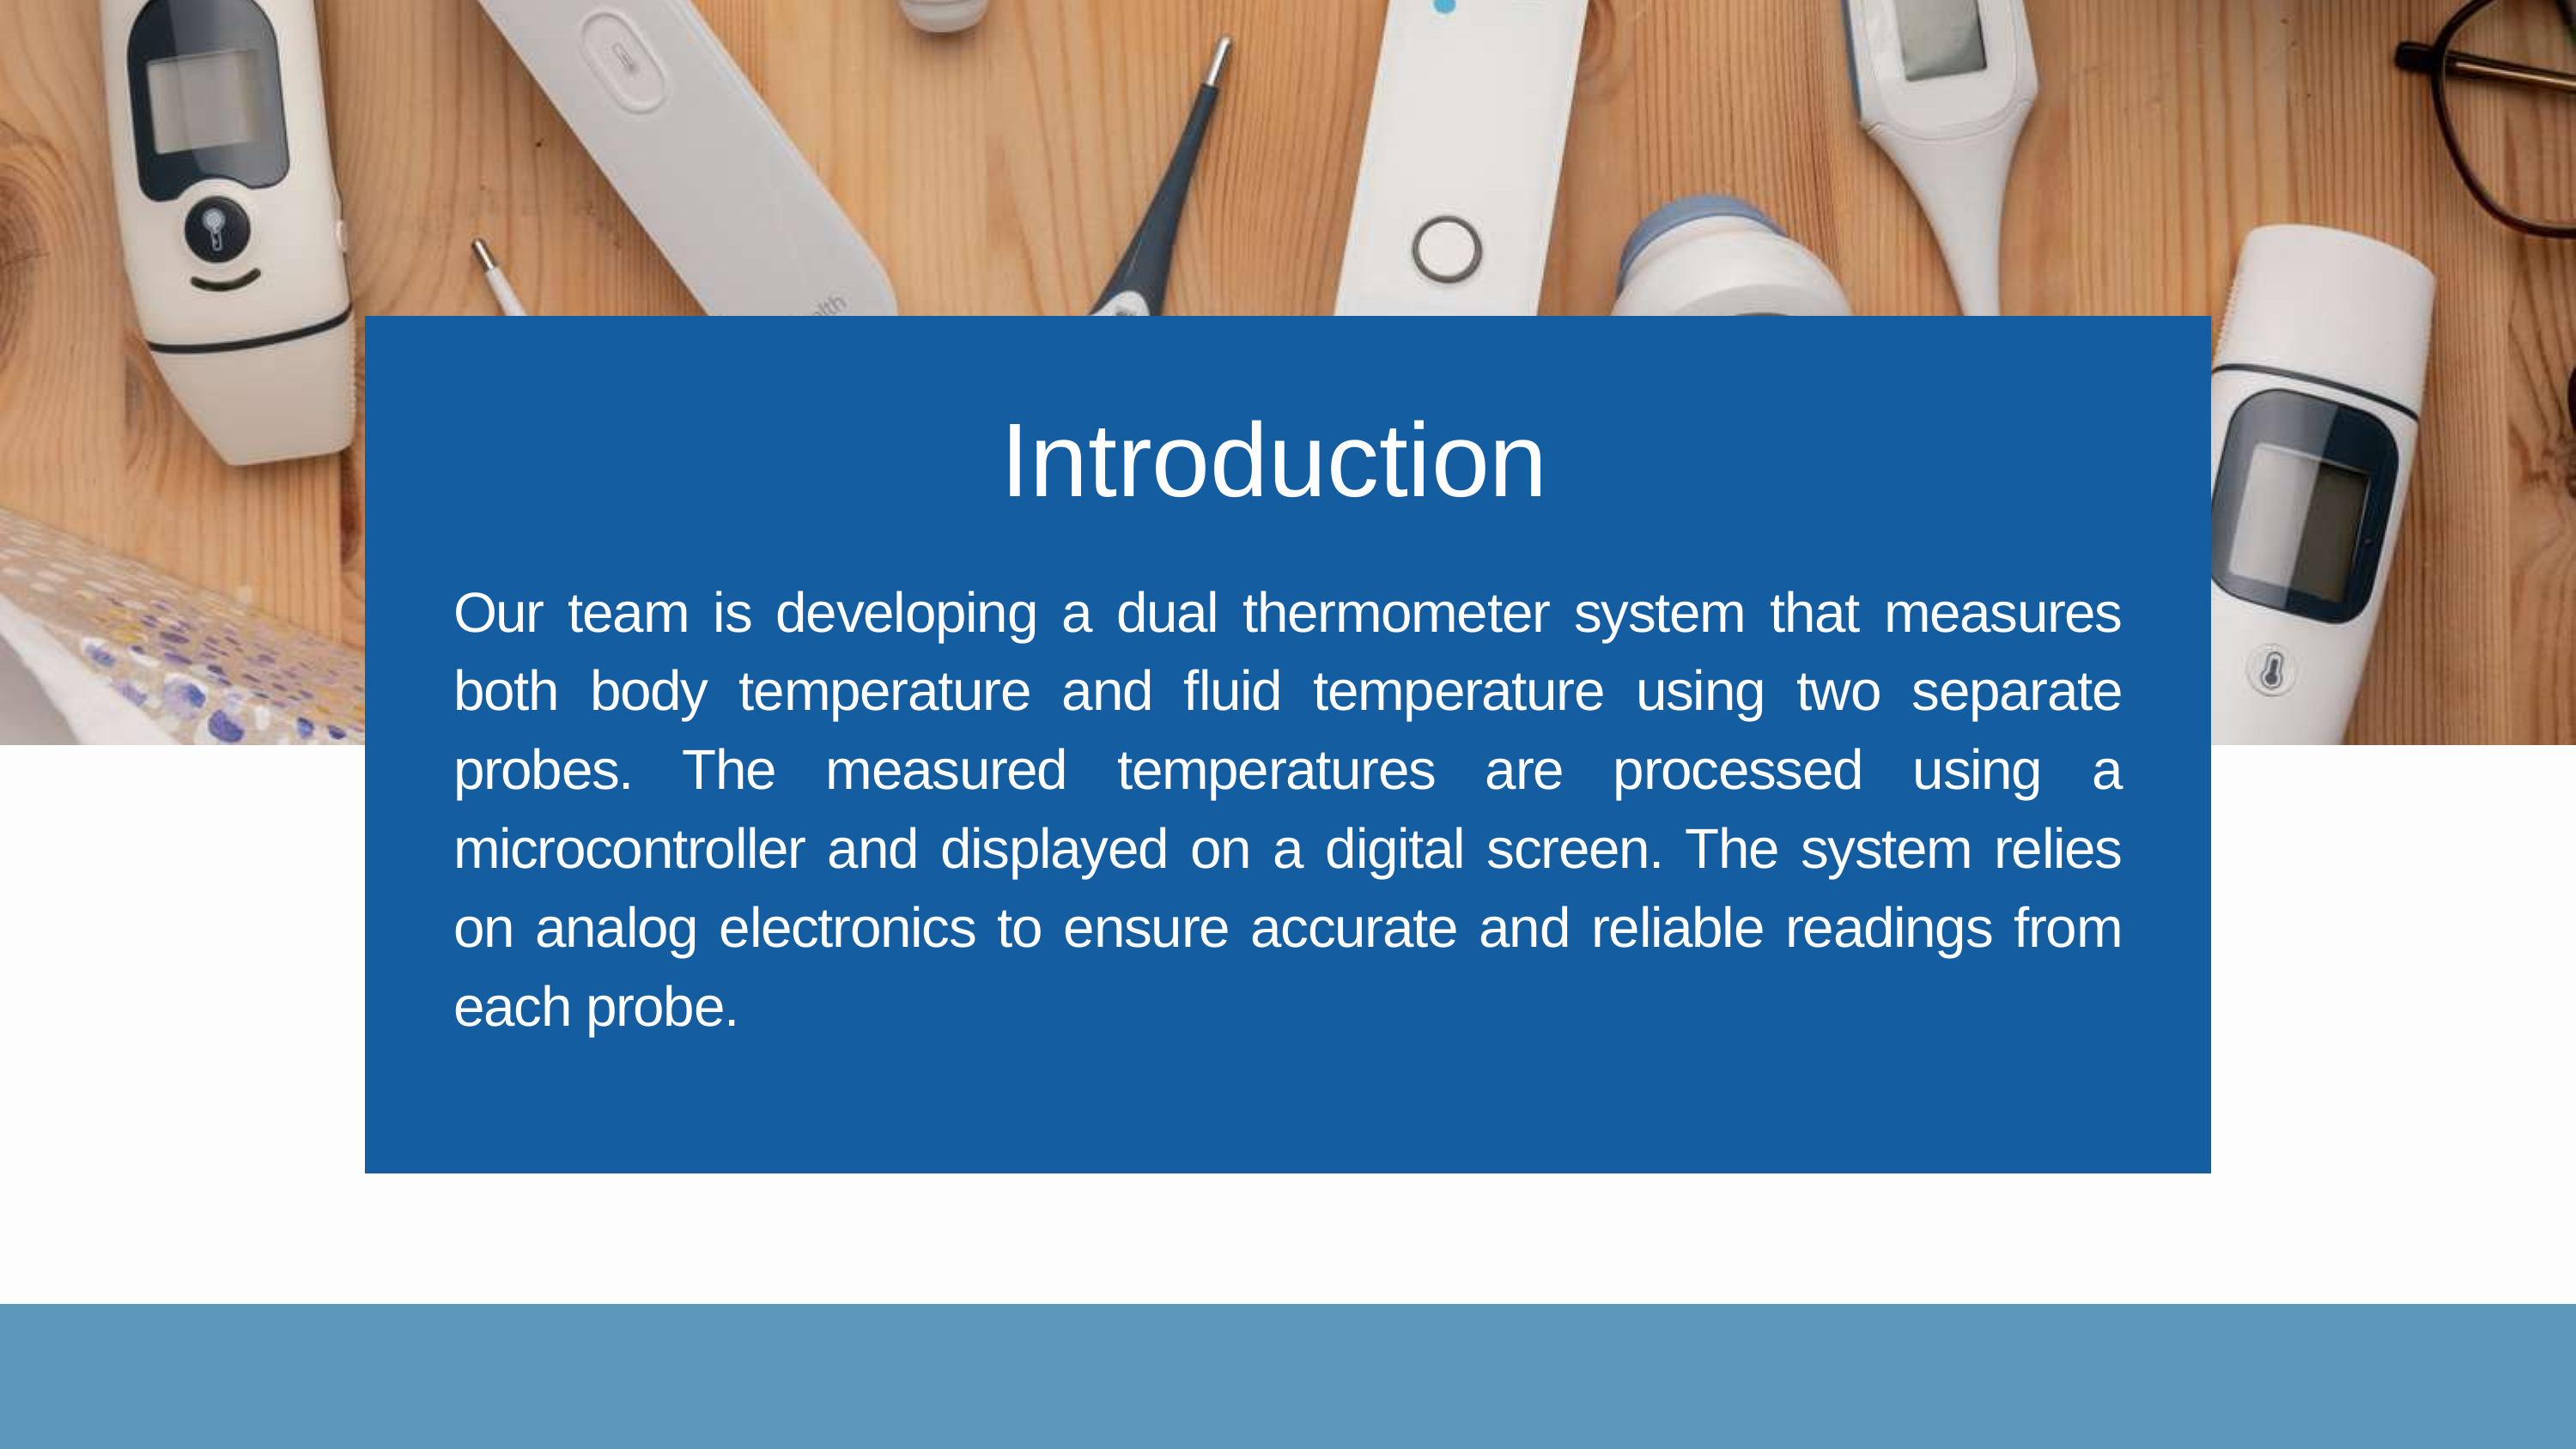

Introduction
Our team is developing a dual thermometer system that measures both body temperature and fluid temperature using two separate probes. The measured temperatures are processed using a microcontroller and displayed on a digital screen. The system relies on analog electronics to ensure accurate and reliable readings from each probe.